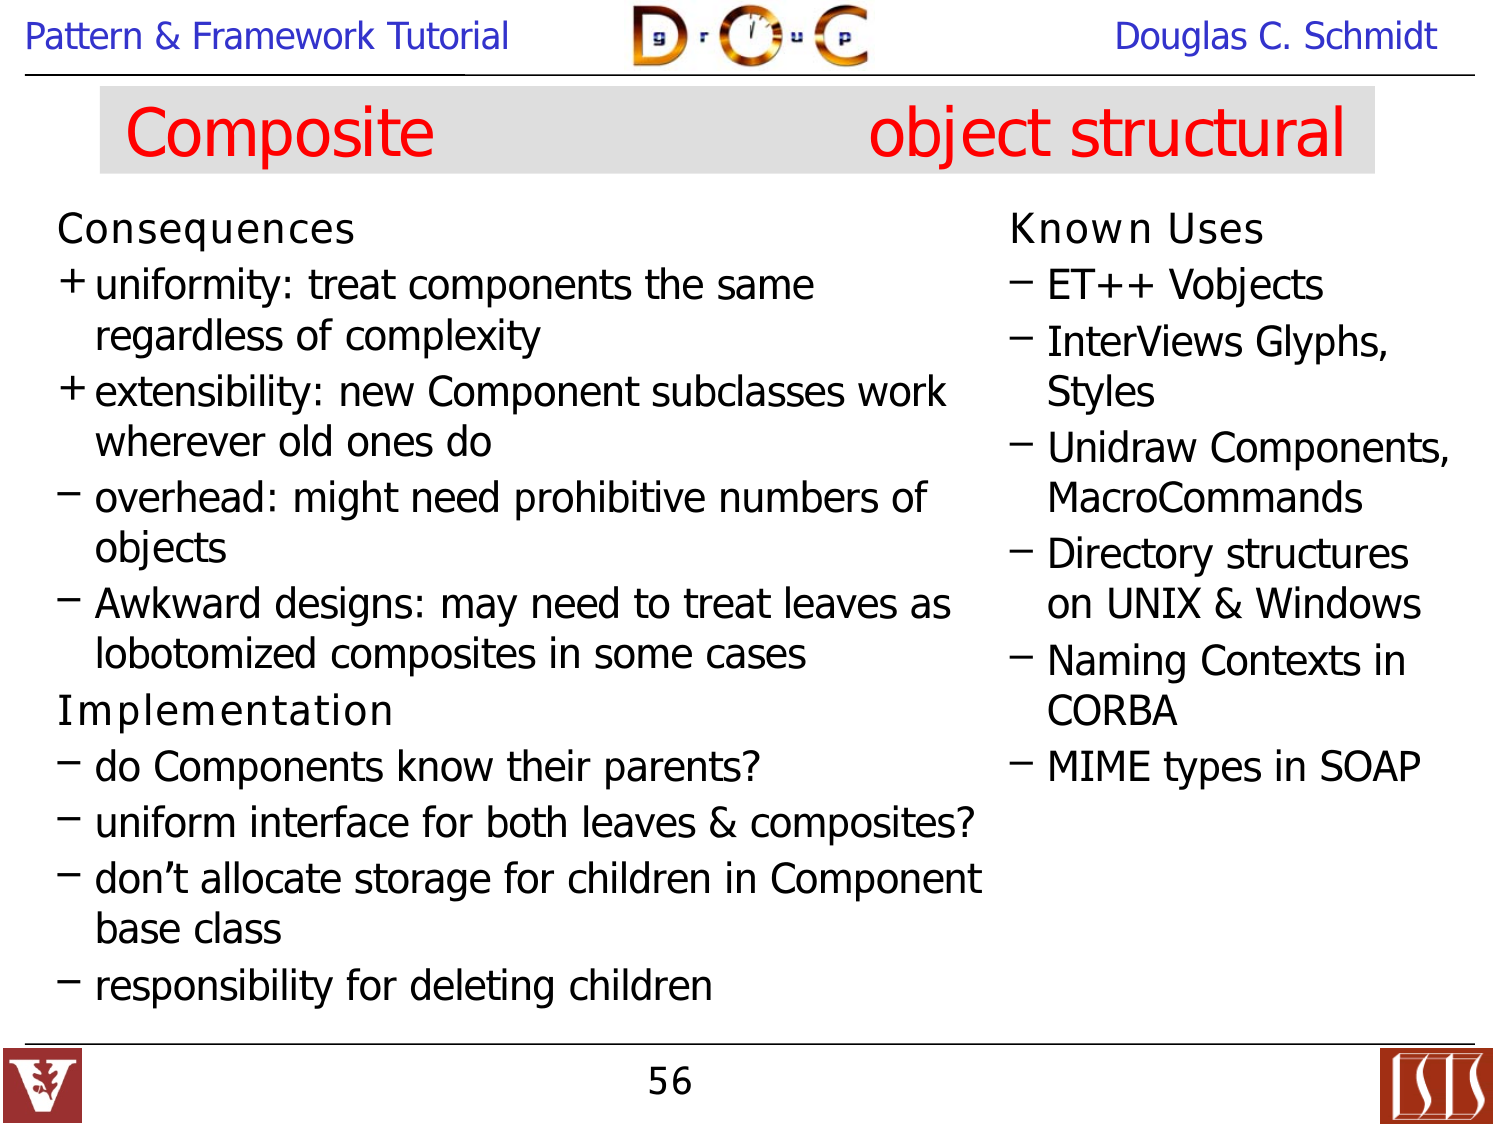

# Composite                     object structural
Consequences
uniformity: treat components the same regardless of complexity
extensibility: new Component subclasses work wherever old ones do
overhead: might need prohibitive numbers of objects
Awkward designs: may need to treat leaves as lobotomized composites in some cases
Implementation
do Components know their parents?
uniform interface for both leaves & composites?
don’t allocate storage for children in Component base class
responsibility for deleting children
Known Uses
ET++ Vobjects
InterViews Glyphs, Styles
Unidraw Components, MacroCommands
Directory structures on UNIX & Windows
Naming Contexts in CORBA
MIME types in SOAP